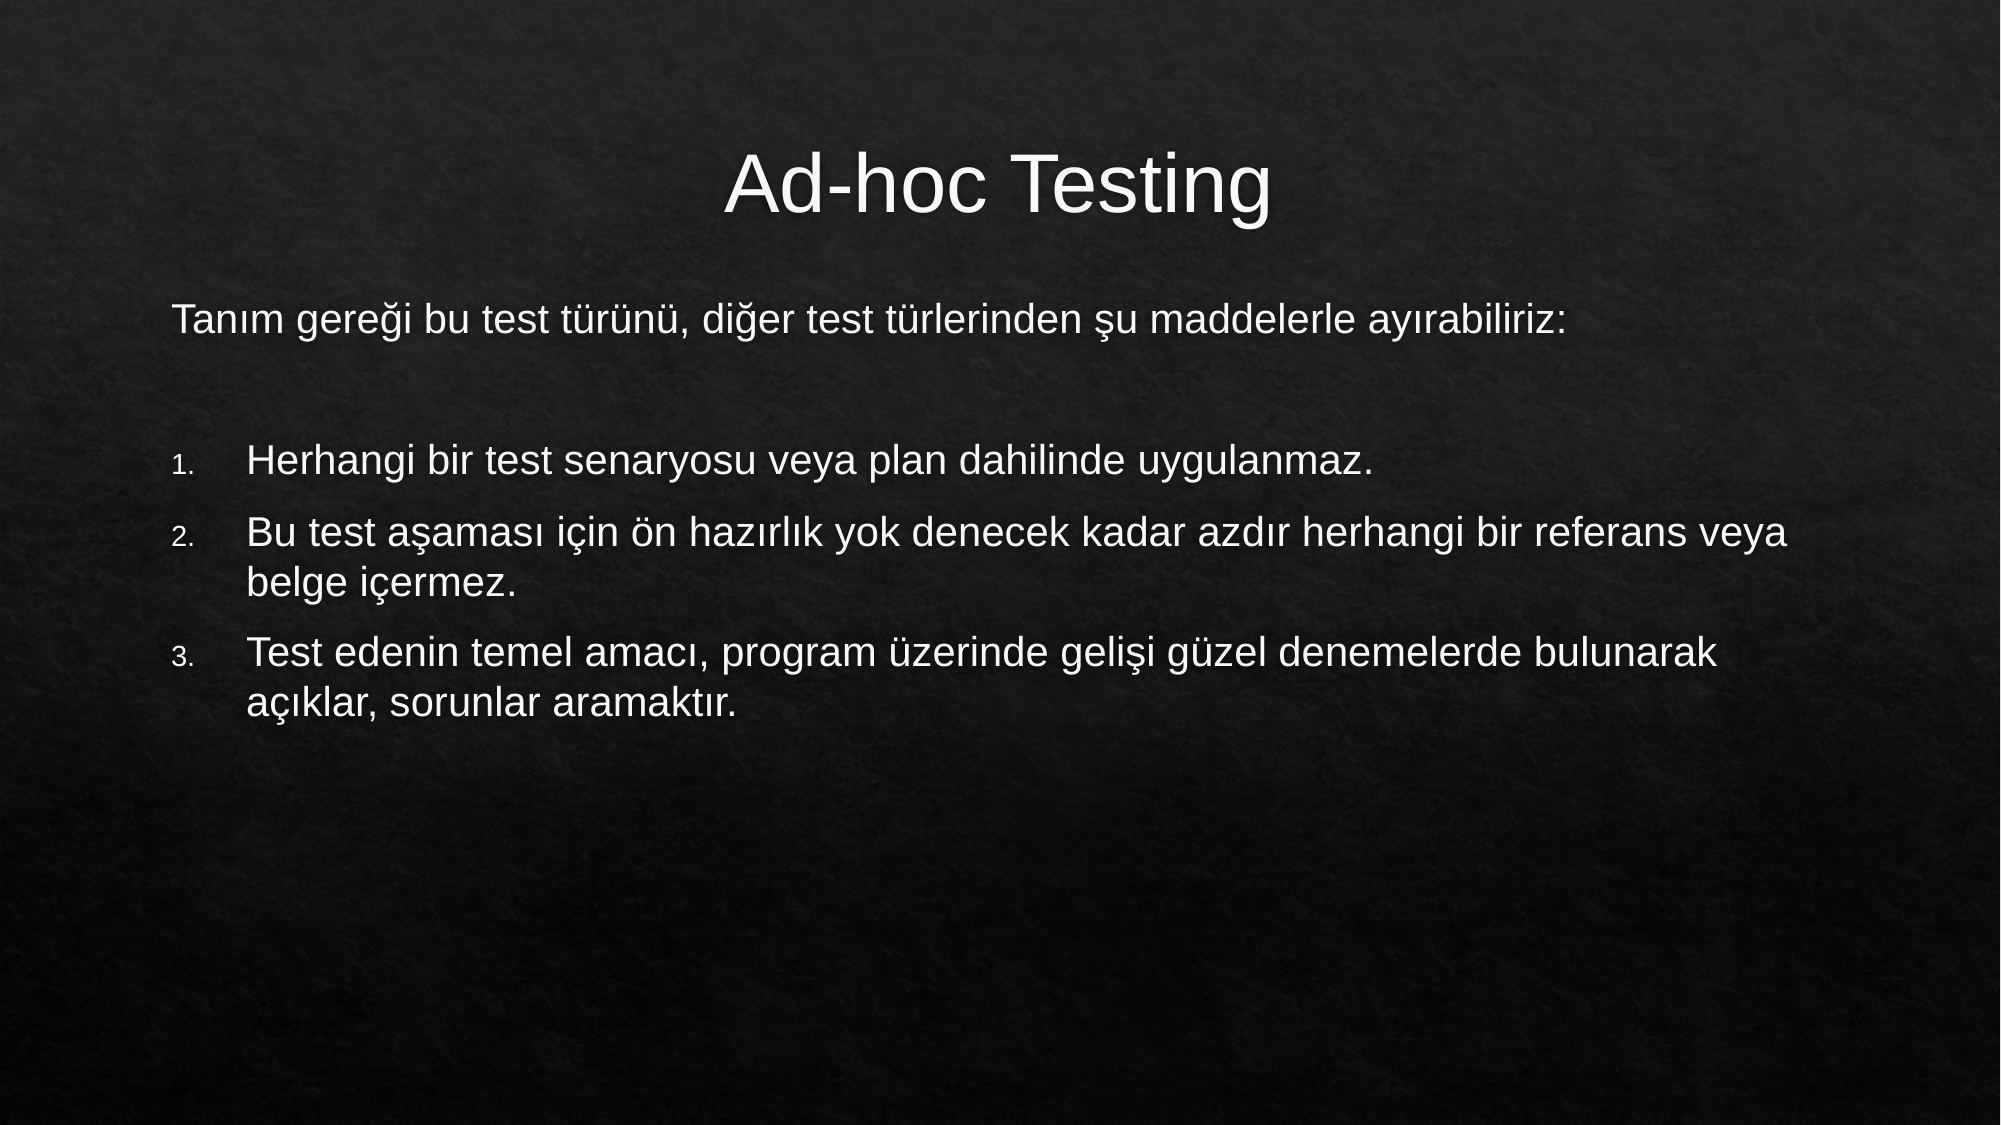

# Ad-hoc Testing
Tanım gereği bu test türünü, diğer test türlerinden şu maddelerle ayırabiliriz:

Herhangi bir test senaryosu veya plan dahilinde uygulanmaz.
Bu test aşaması için ön hazırlık yok denecek kadar azdır herhangi bir referans veya belge içermez.
Test edenin temel amacı, program üzerinde gelişi güzel denemelerde bulunarak açıklar, sorunlar aramaktır.